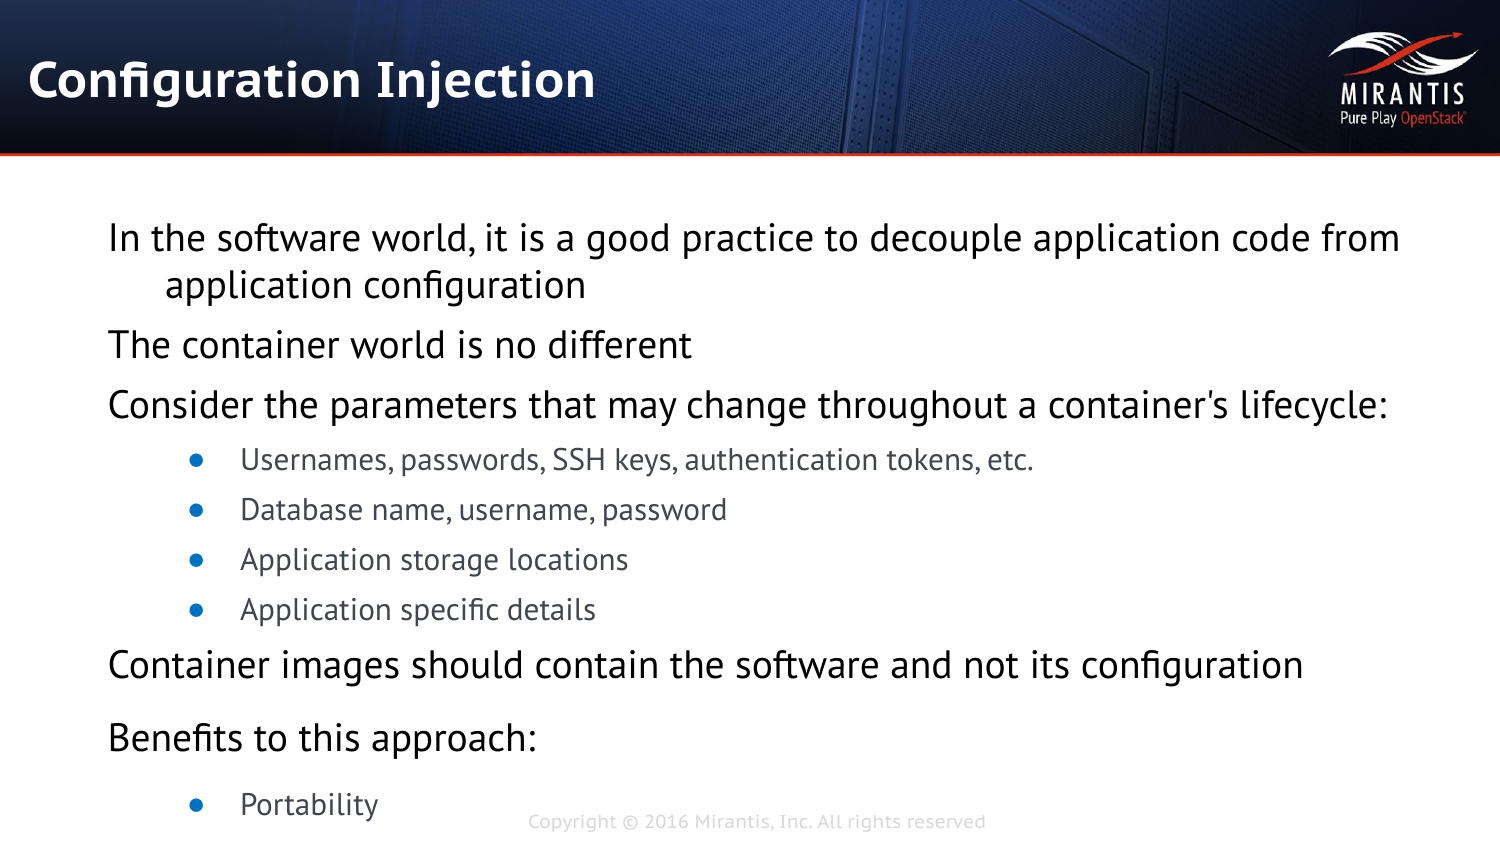

# Configuration Injection
In the software world, it is a good practice to decouple application code from application configuration
The container world is no different
Consider the parameters that may change throughout a container's lifecycle:
Usernames, passwords, SSH keys, authentication tokens, etc.
Database name, username, password
Application storage locations
Application specific details
Container images should contain the software and not its configuration
Benefits to this approach:
Portability
Security